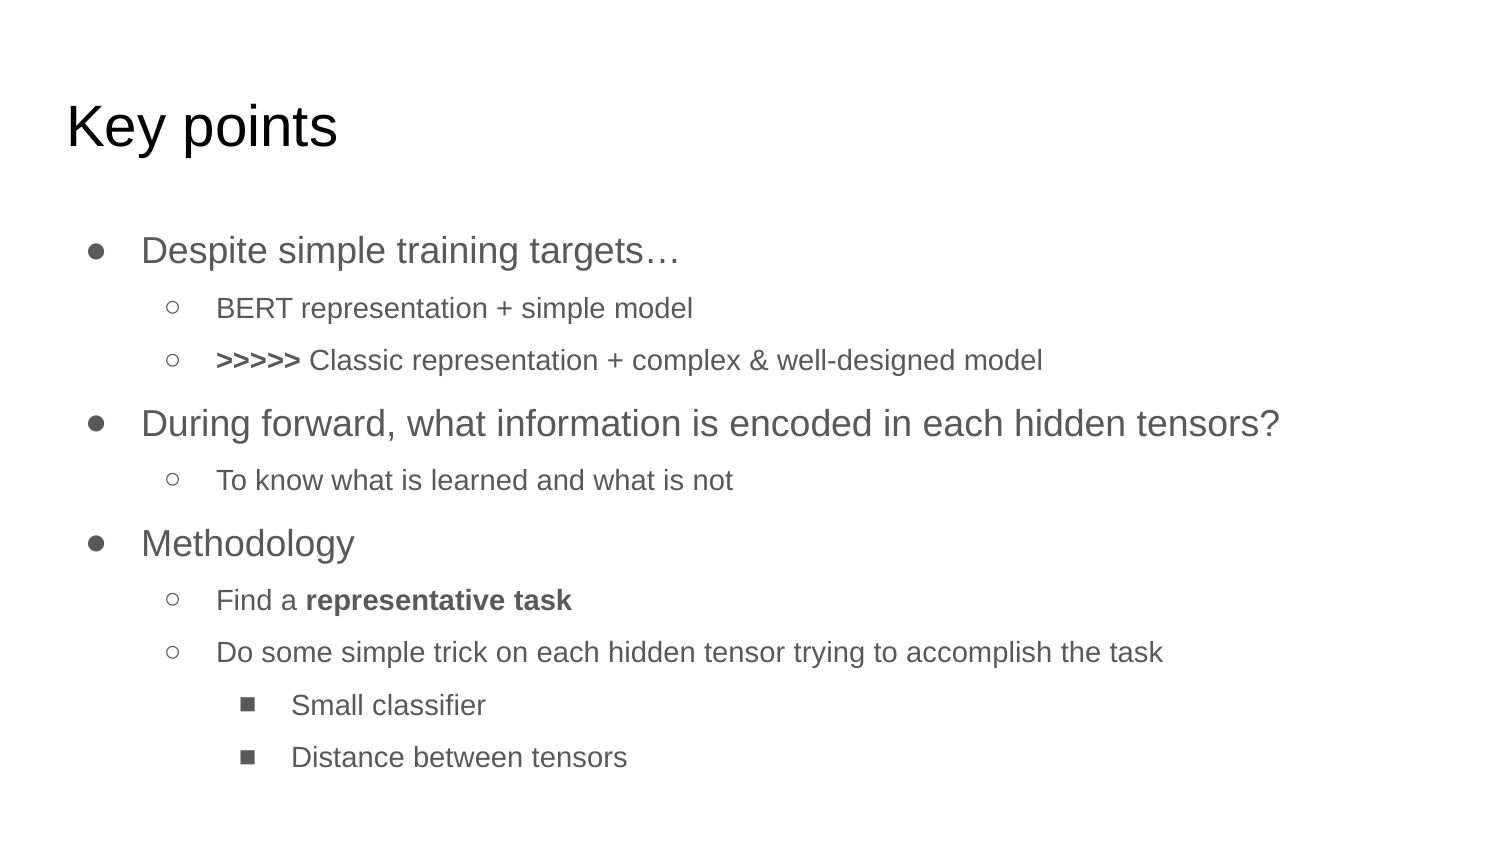

# Key points
Despite simple training targets…
BERT representation + simple model
>>>>> Classic representation + complex & well-designed model
During forward, what information is encoded in each hidden tensors?
To know what is learned and what is not
Methodology
Find a representative task
Do some simple trick on each hidden tensor trying to accomplish the task
Small classifier
Distance between tensors